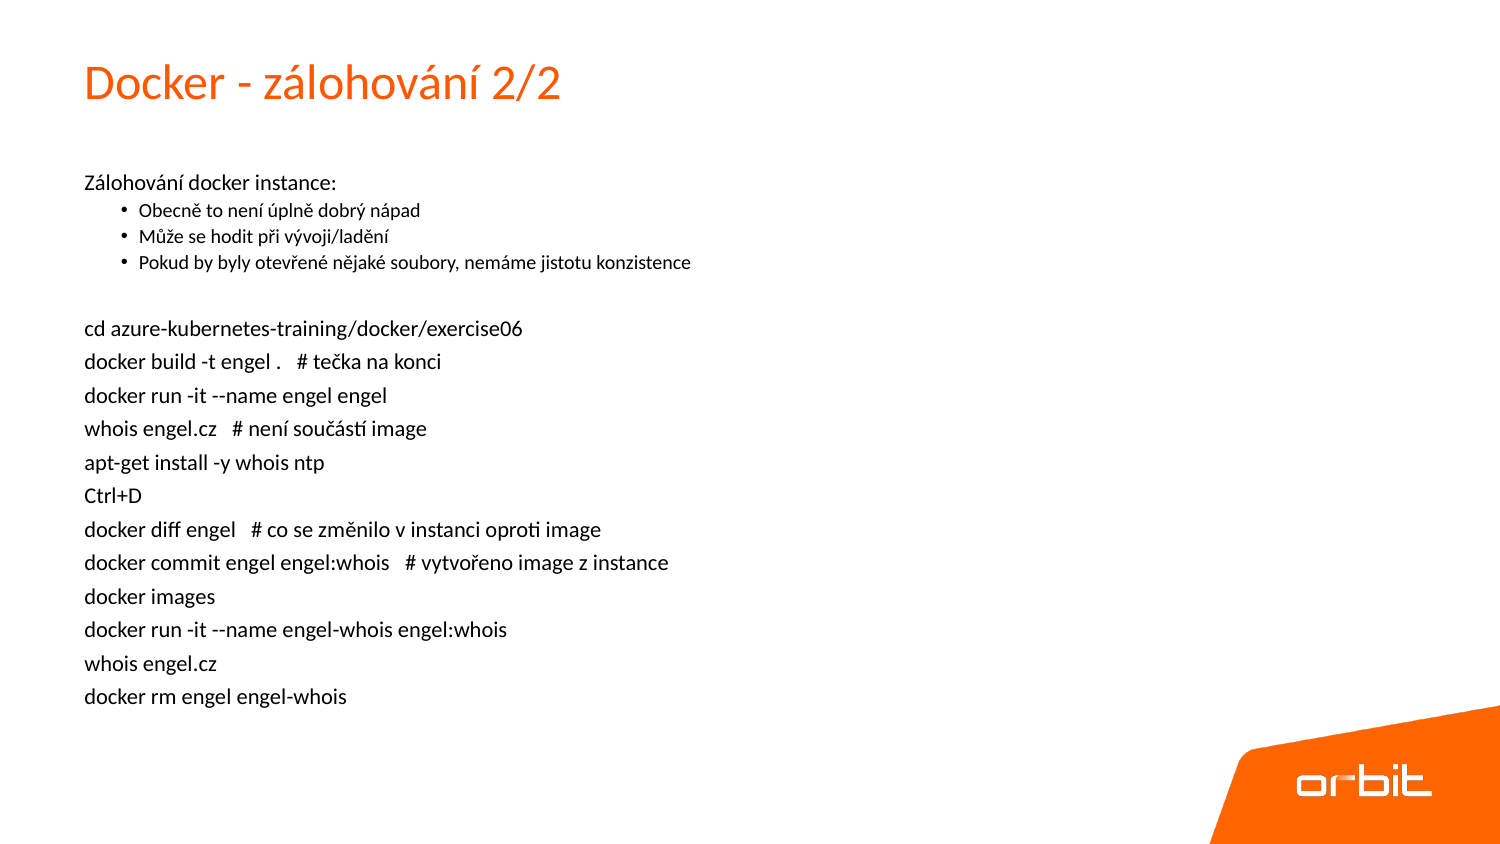

# Docker - zálohování 2/2
Zálohování docker instance:
Obecně to není úplně dobrý nápad
Může se hodit při vývoji/ladění
Pokud by byly otevřené nějaké soubory, nemáme jistotu konzistence

cd azure-kubernetes-training/docker/exercise06
docker build -t engel .   # tečka na konci
docker run -it --name engel engel
whois engel.cz   # není součástí image
apt-get install -y whois ntp
Ctrl+D
docker diff engel   # co se změnilo v instanci oproti image
docker commit engel engel:whois   # vytvořeno image z instance
docker images
docker run -it --name engel-whois engel:whois
whois engel.cz
docker rm engel engel-whois